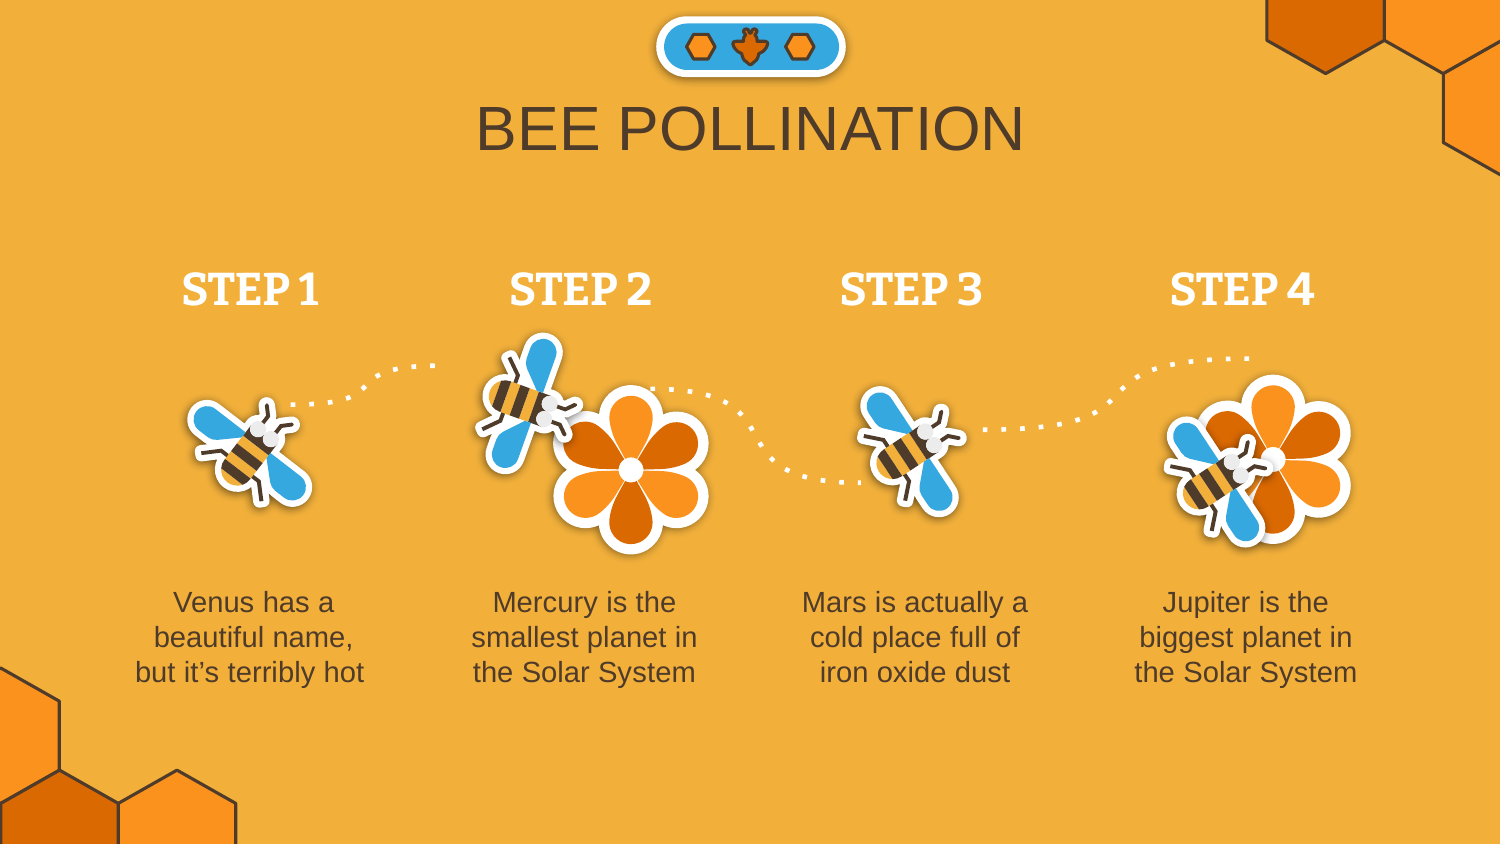

# BEE POLLINATION
STEP 1
STEP 2
STEP 3
STEP 4

Venus has a beautiful name, but it’s terribly hot
Mercury is the smallest planet in the Solar System
Mars is actually a cold place full of iron oxide dust
Jupiter is the biggest planet in the Solar System